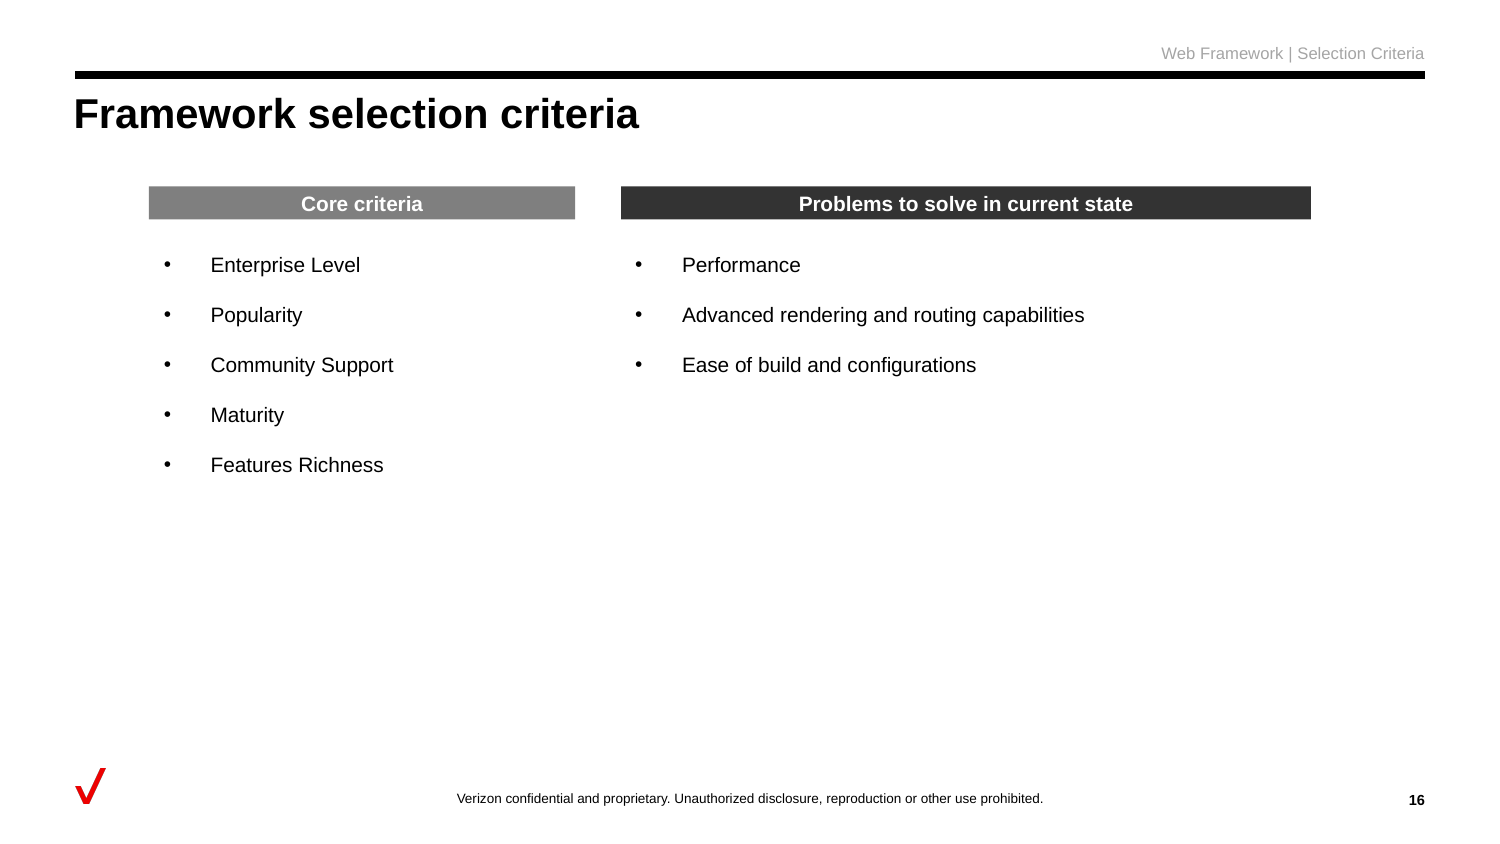

Web Framework | Selection Criteria
# Framework selection criteria
Problems to solve in current state
Core criteria
Performance
Advanced rendering and routing capabilities
Ease of build and configurations
Enterprise Level
Popularity
Community Support
Maturity
Features Richness
16